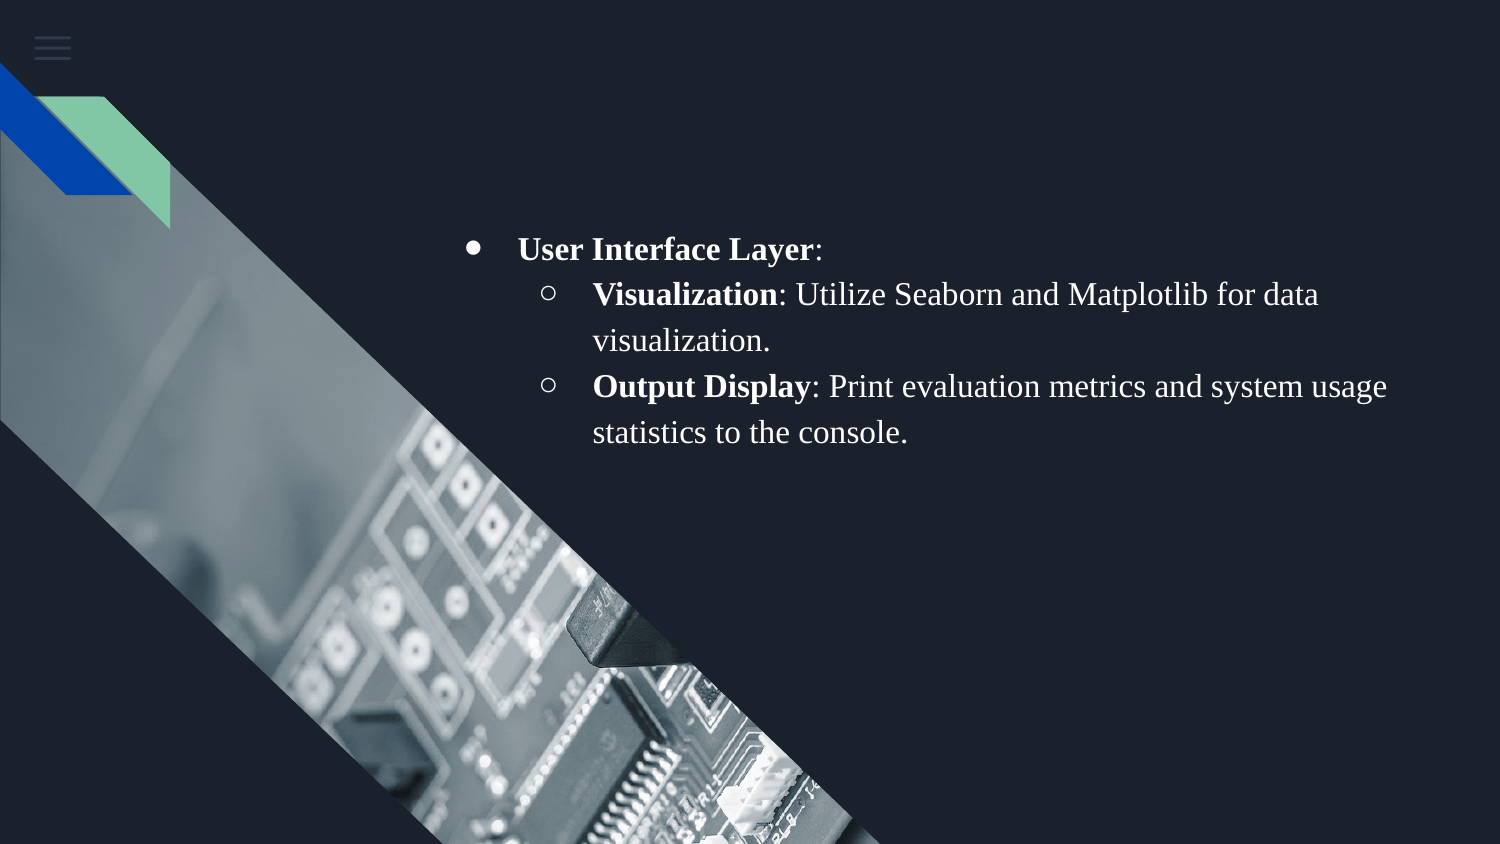

User Interface Layer:
Visualization: Utilize Seaborn and Matplotlib for data visualization.
Output Display: Print evaluation metrics and system usage statistics to the console.